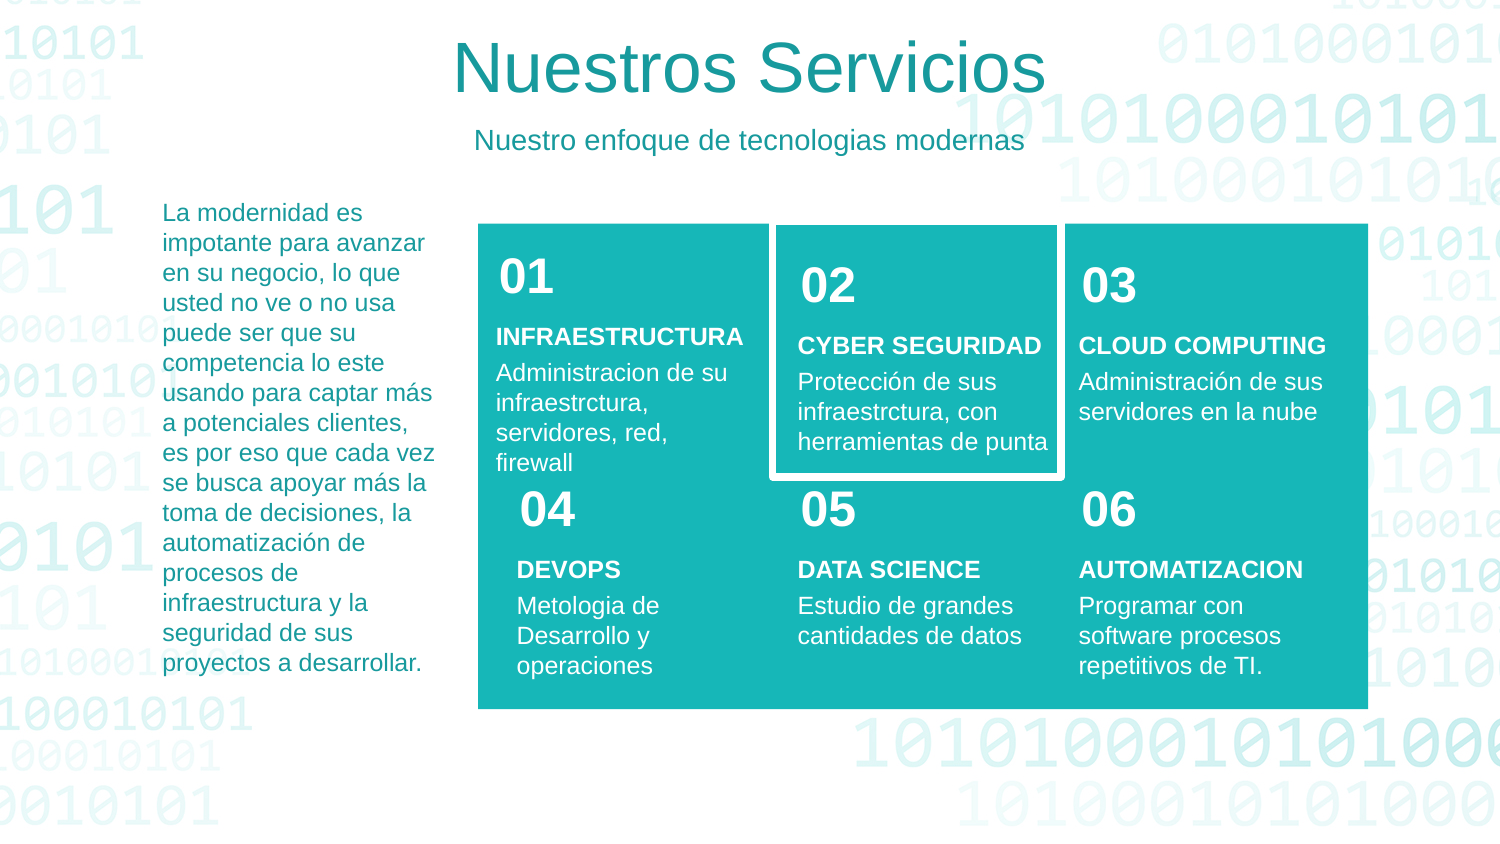

Nuestros Servicios
Nuestro enfoque de tecnologias modernas
La modernidad es impotante para avanzar en su negocio, lo que usted no ve o no usa puede ser que su competencia lo este usando para captar más a potenciales clientes, es por eso que cada vez se busca apoyar más la toma de decisiones, la automatización de procesos de infraestructura y la seguridad de sus proyectos a desarrollar.

01
INFRAESTRUCTURA
Administracion de su infraestrctura, servidores, red, firewall
02
03
CYBER SEGURIDAD
Protección de sus infraestrctura, con herramientas de punta
CLOUD COMPUTING
Administración de sus servidores en la nube
04
05
06
DEVOPS
Metologia de Desarrollo y operaciones
DATA SCIENCE
Estudio de grandes cantidades de datos
AUTOMATIZACION
Programar con software procesos repetitivos de TI.